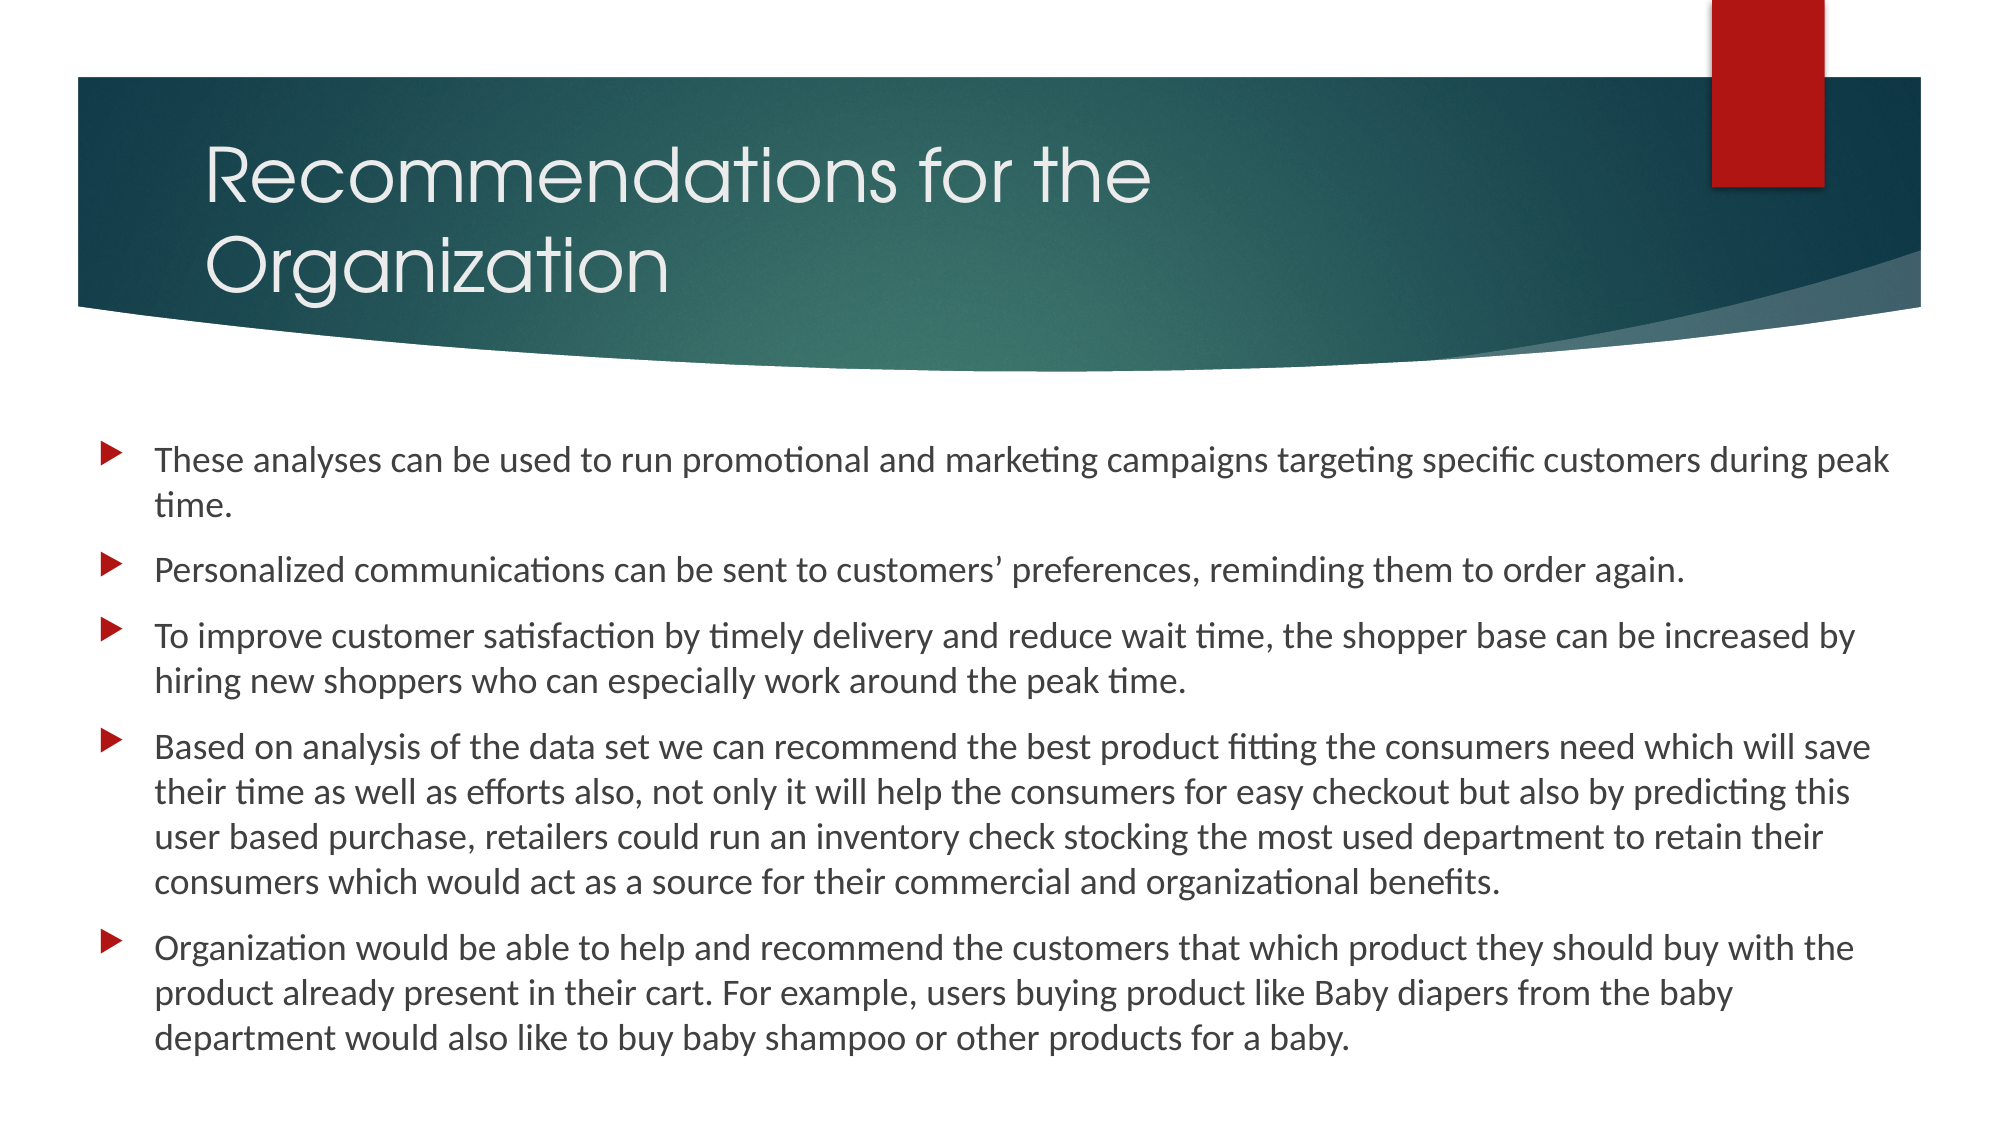

# Recommendations for the Organization
These analyses can be used to run promotional and marketing campaigns targeting specific customers during peak time.
Personalized communications can be sent to customers’ preferences, reminding them to order again.
To improve customer satisfaction by timely delivery and reduce wait time, the shopper base can be increased by hiring new shoppers who can especially work around the peak time.
Based on analysis of the data set we can recommend the best product fitting the consumers need which will save their time as well as efforts also, not only it will help the consumers for easy checkout but also by predicting this user based purchase, retailers could run an inventory check stocking the most used department to retain their consumers which would act as a source for their commercial and organizational benefits.
Organization would be able to help and recommend the customers that which product they should buy with the product already present in their cart. For example, users buying product like Baby diapers from the baby department would also like to buy baby shampoo or other products for a baby.